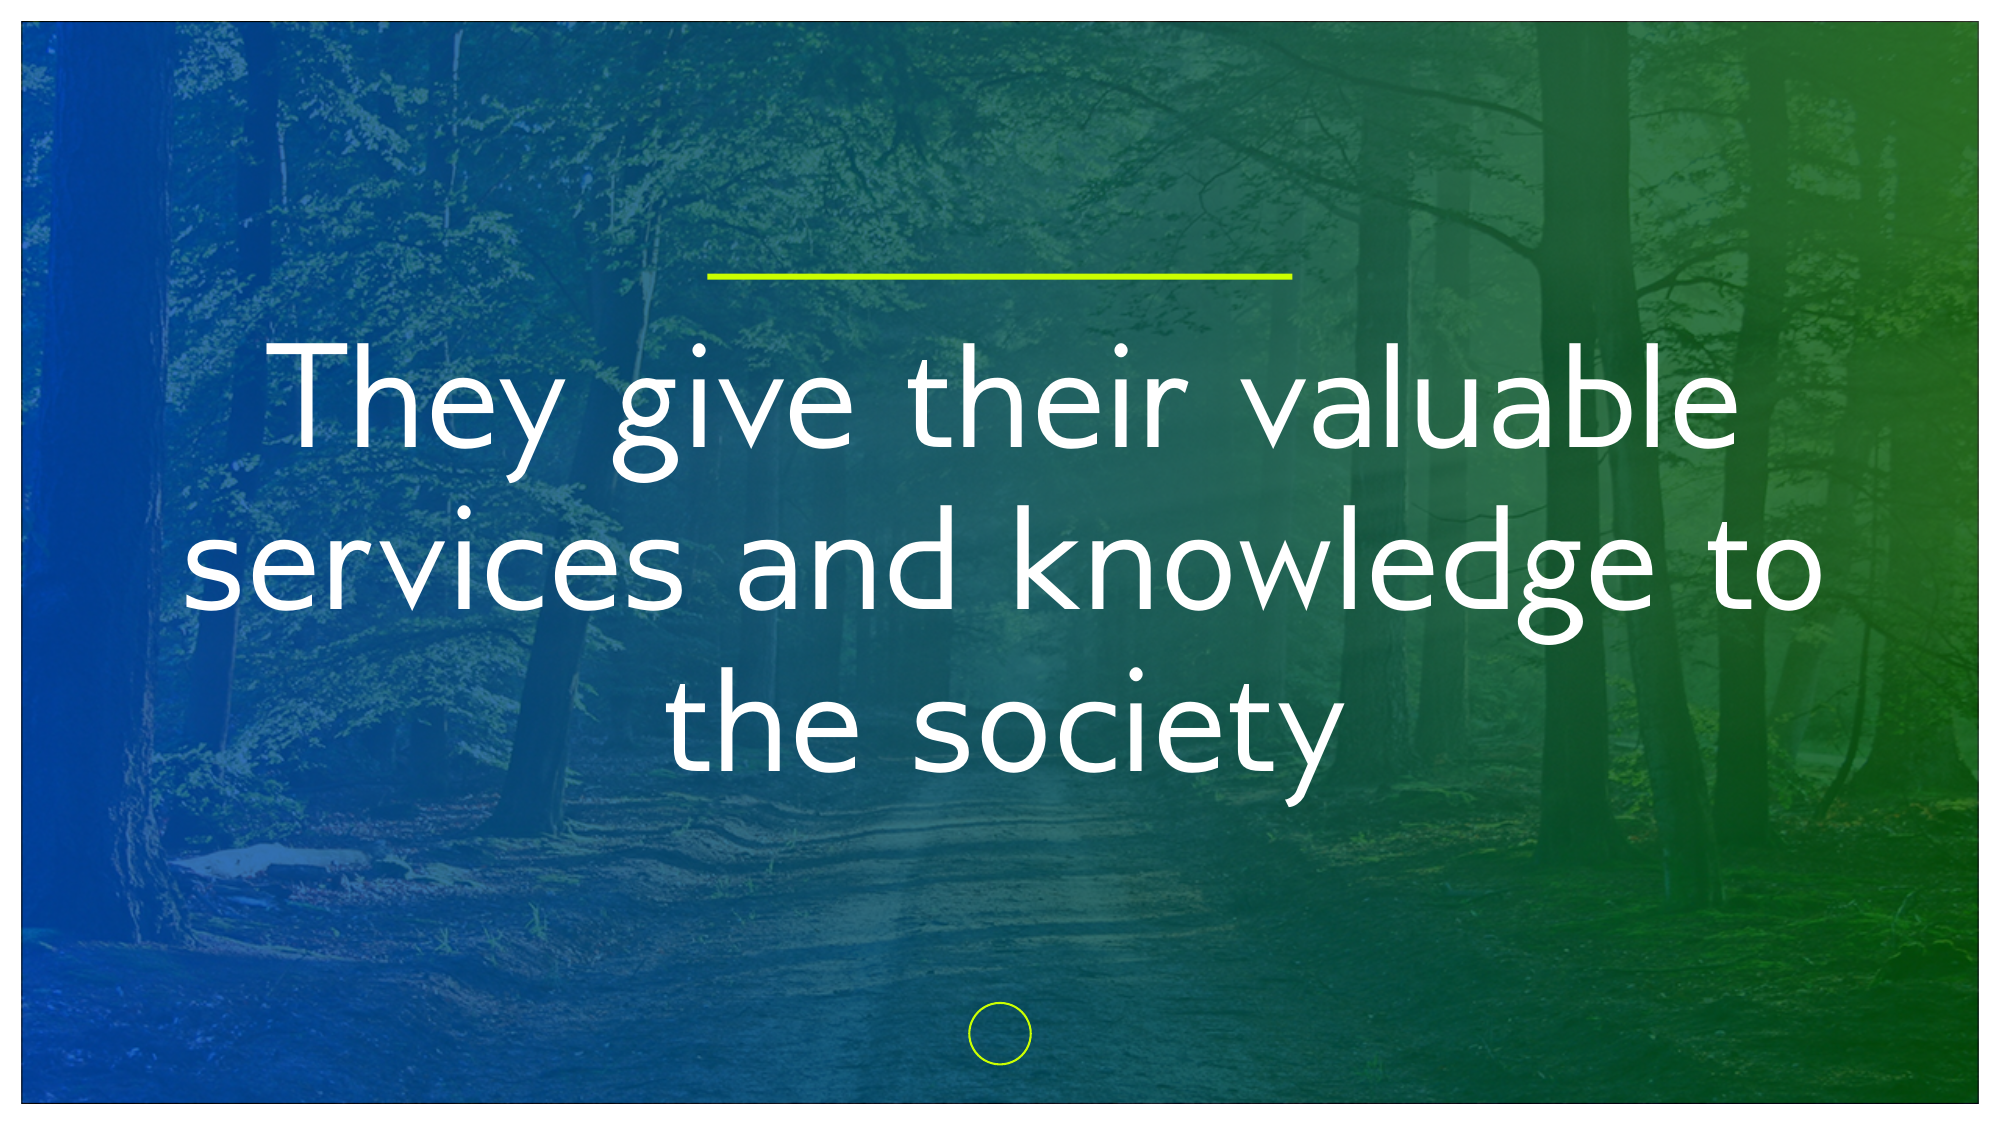

# They give their valuable services and knowledge to the society